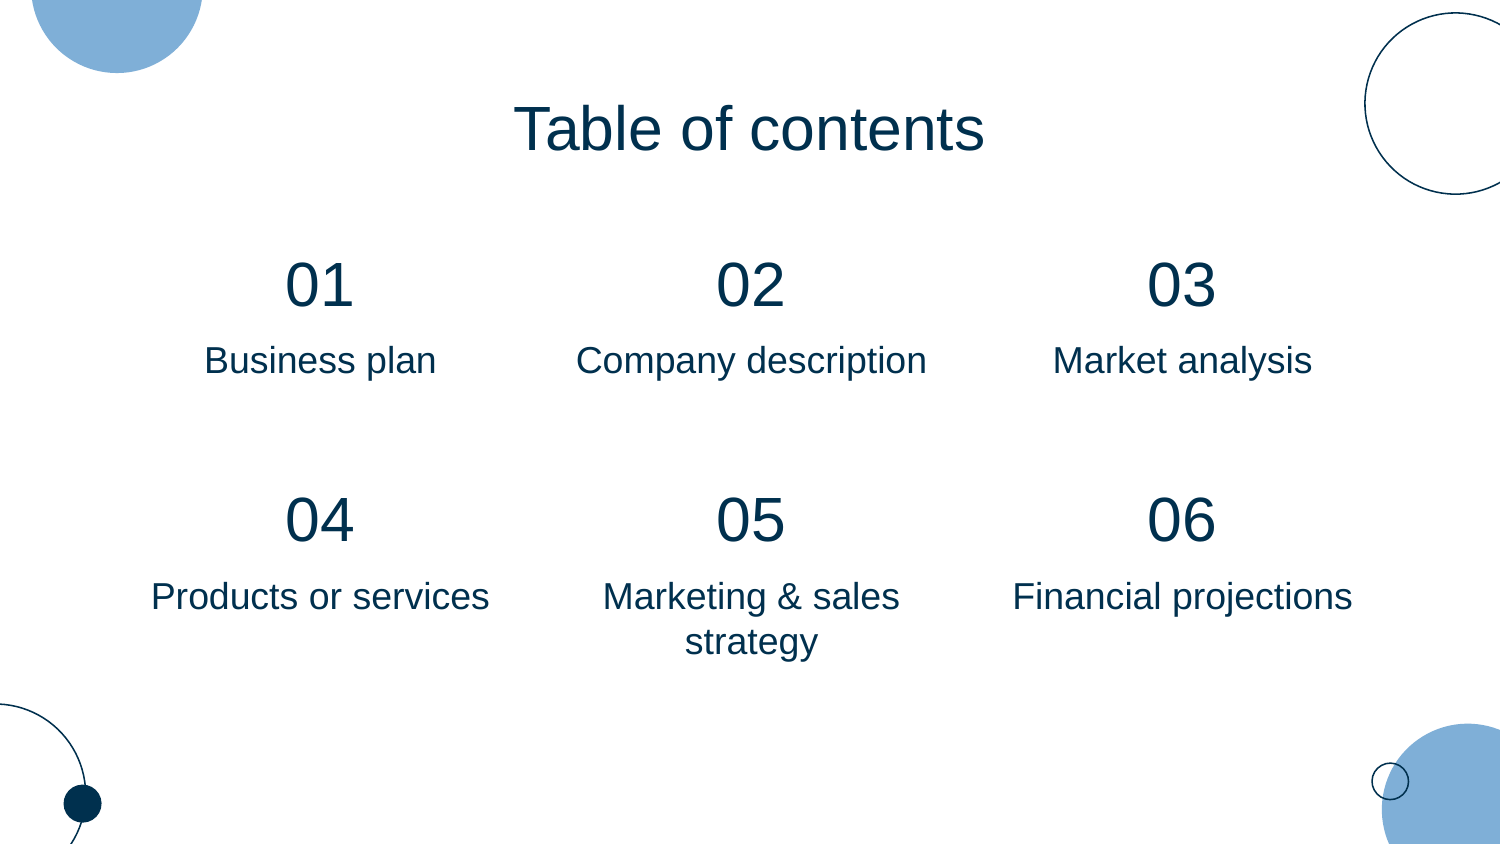

# Table of contents
01
02
03
Company description
Business plan
Market analysis
04
05
06
Products or services
Financial projections
Marketing & sales strategy